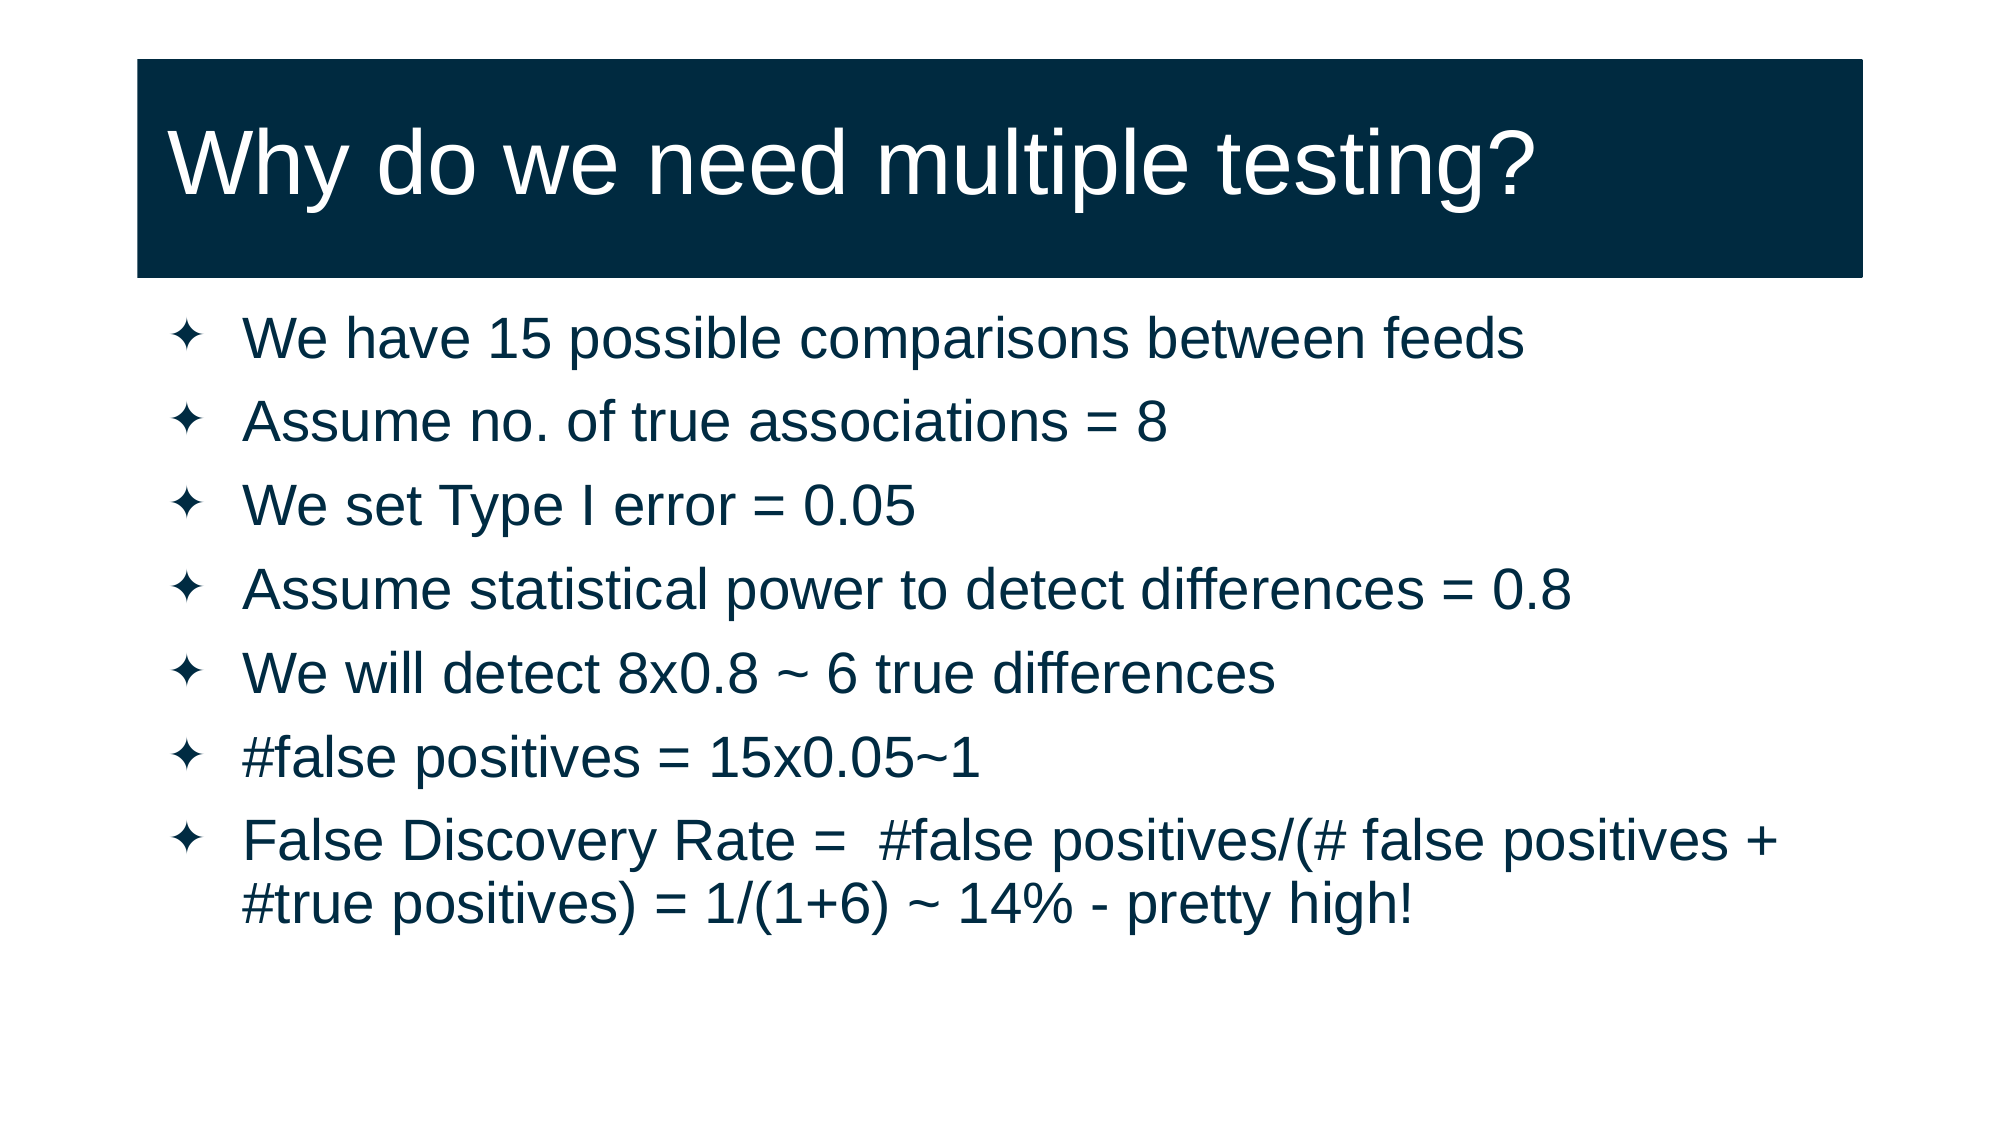

# Why do we need multiple testing?
We have 15 possible comparisons between feeds
Assume no. of true associations = 8
We set Type I error = 0.05
Assume statistical power to detect differences = 0.8
We will detect 8x0.8 ~ 6 true differences
#false positives = 15x0.05~1
False Discovery Rate =  #false positives/(# false positives + #true positives) = 1/(1+6) ~ 14% - pretty high!